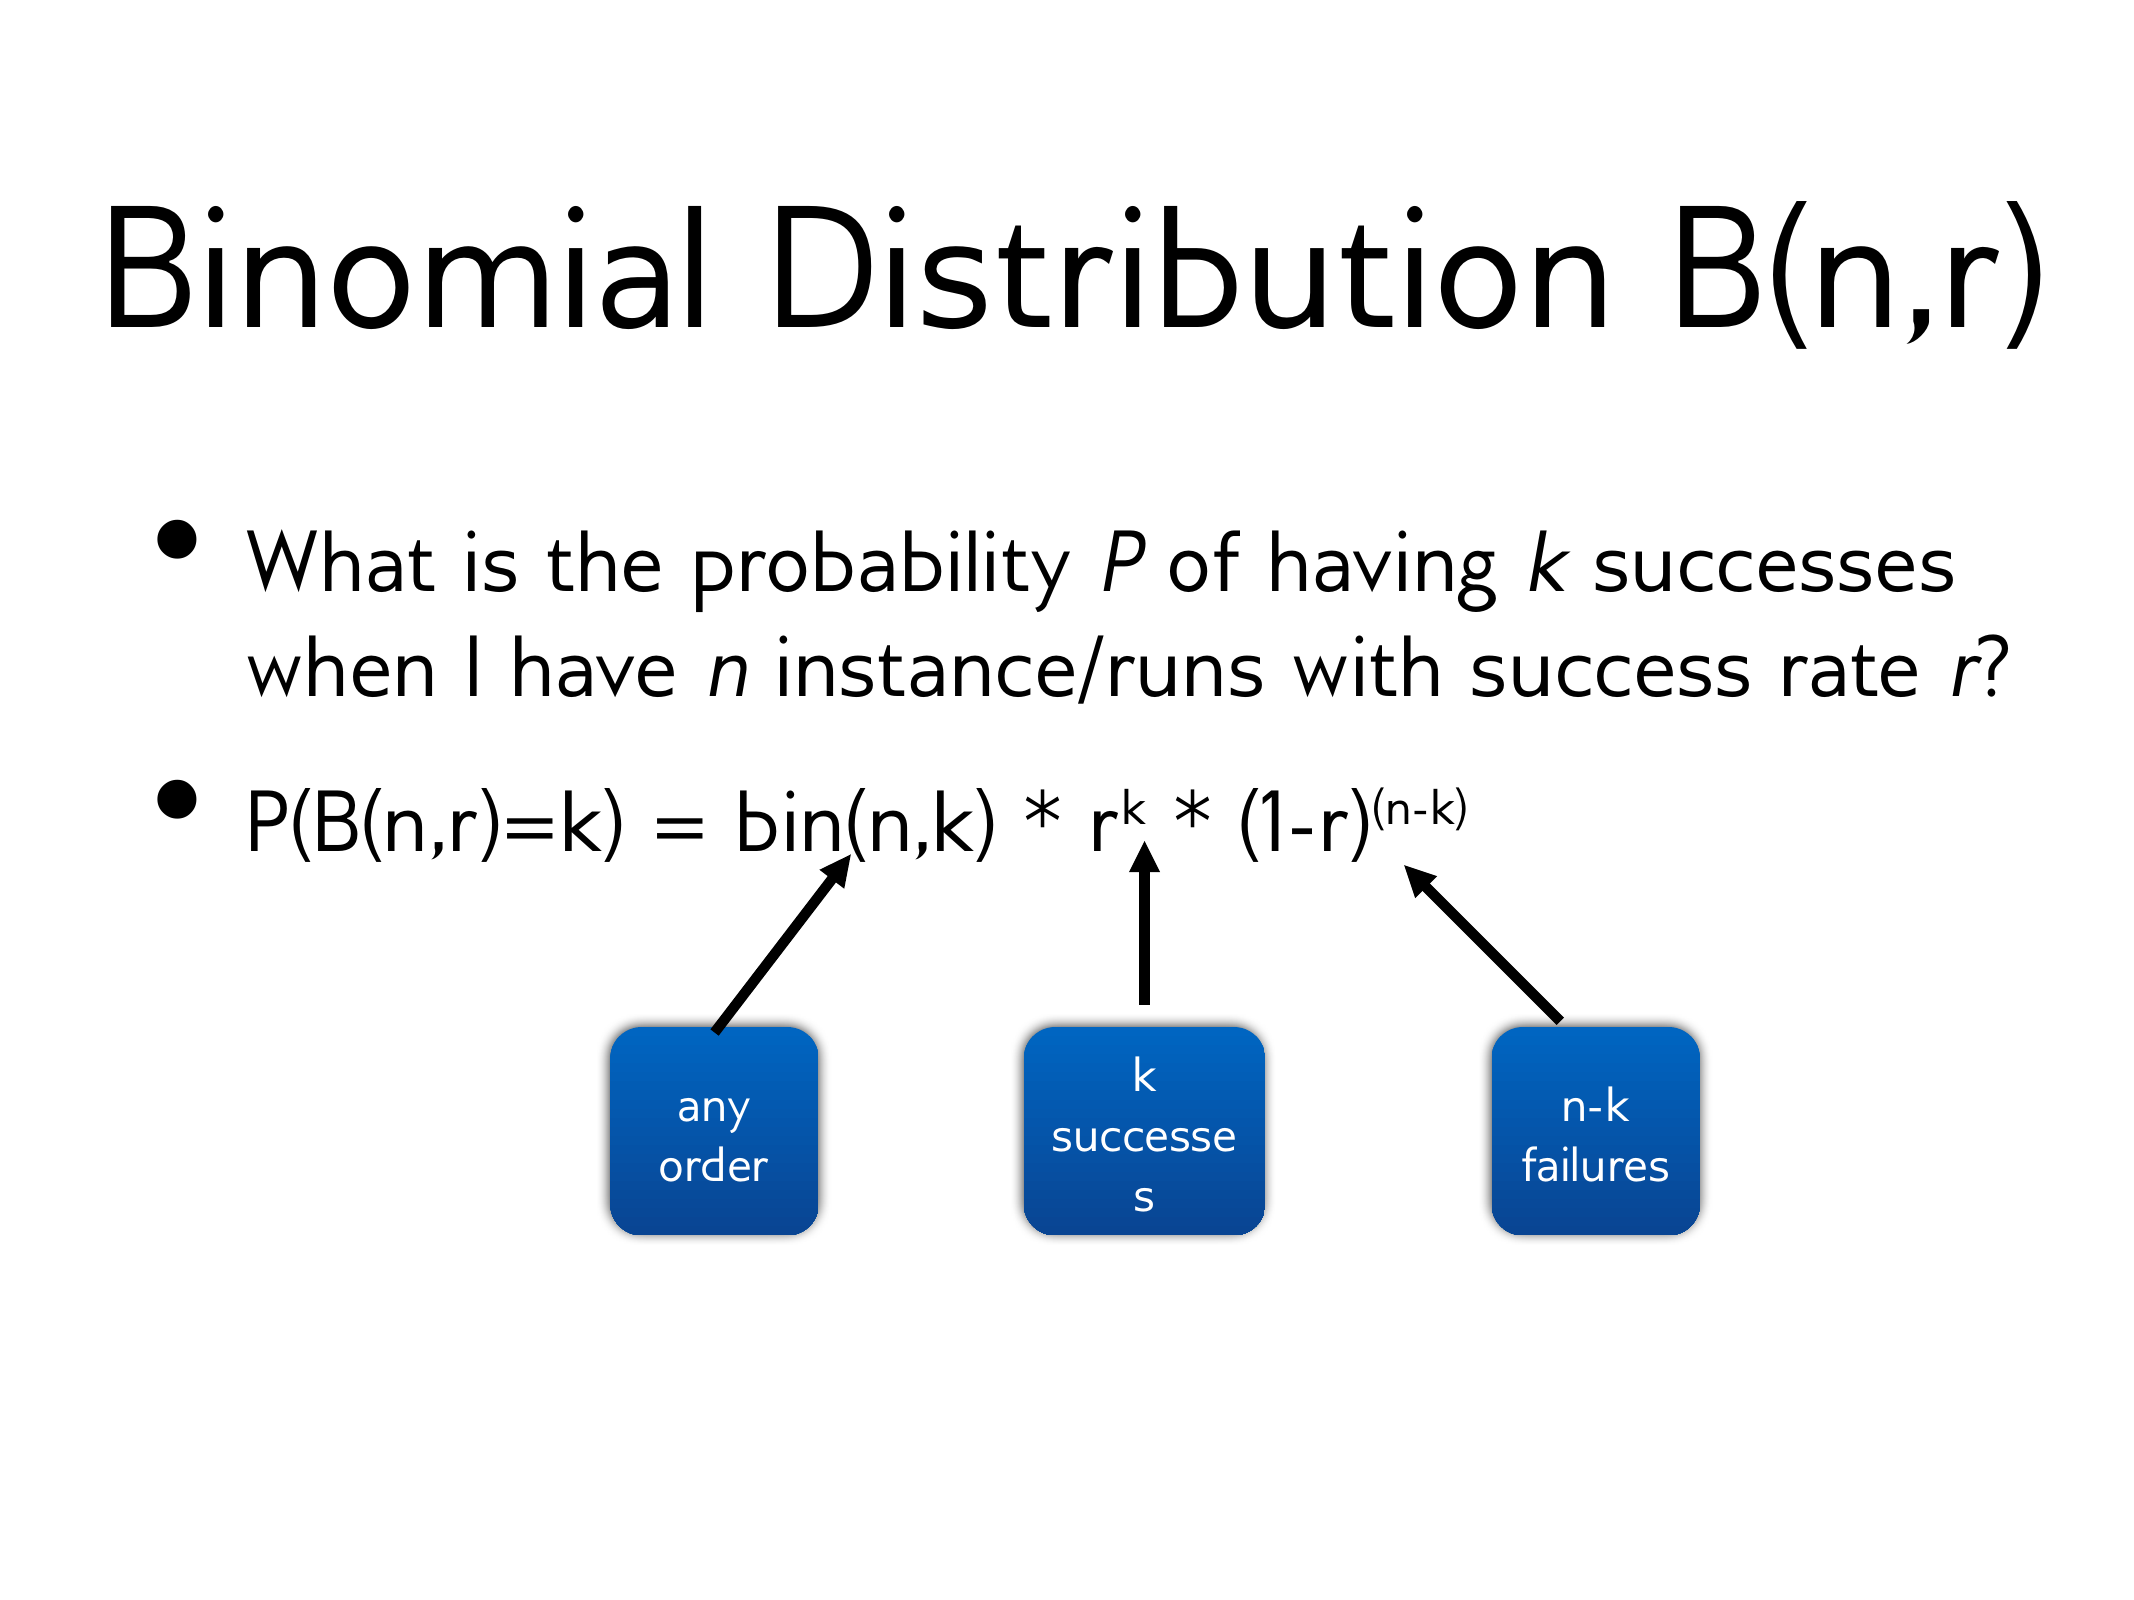

# Binomial Distribution B(n,r)
What is the probability P of having k successes when I have n instance/runs with success rate r?
P(B(n,r)=k) = bin(n,k) * rk * (1-r)(n-k)

k successes

any order

n-k failures